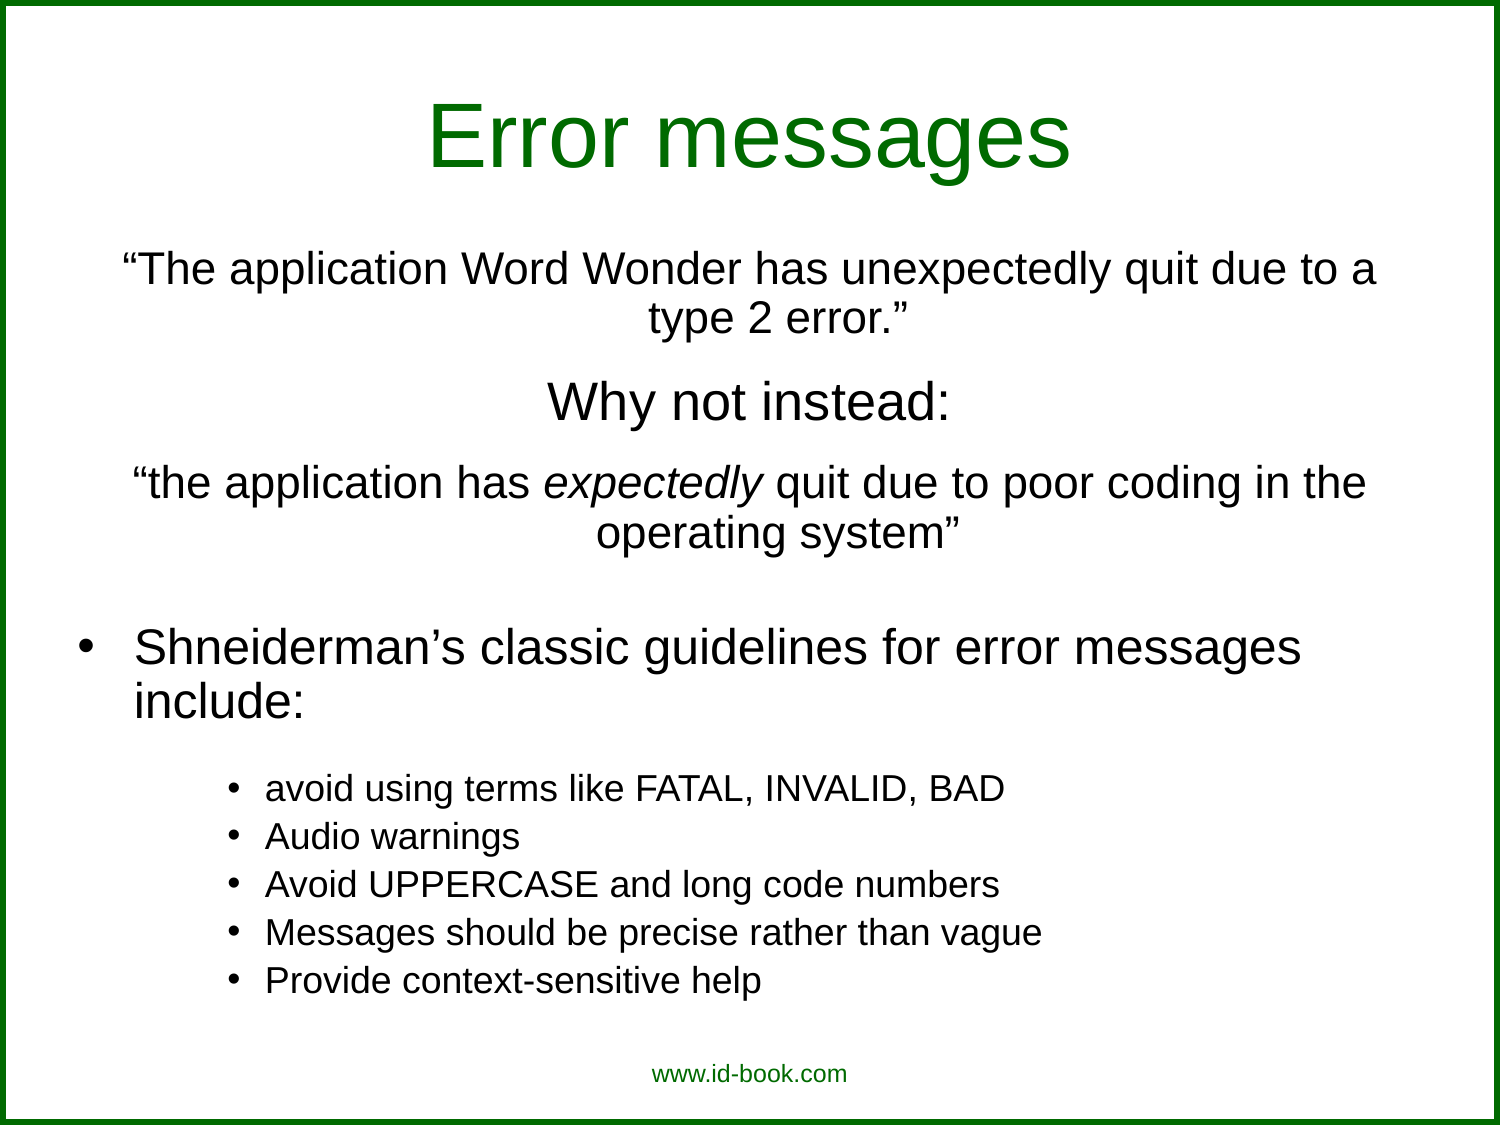

Error messages
“The application Word Wonder has unexpectedly quit due to a type 2 error.”

Why not instead:

“the application has expectedly quit due to poor coding in the operating system”

Shneiderman’s classic guidelines for error messages include:

avoid using terms like FATAL, INVALID, BAD
Audio warnings
Avoid UPPERCASE and long code numbers
Messages should be precise rather than vague
Provide context-sensitive help

www.id-book.com